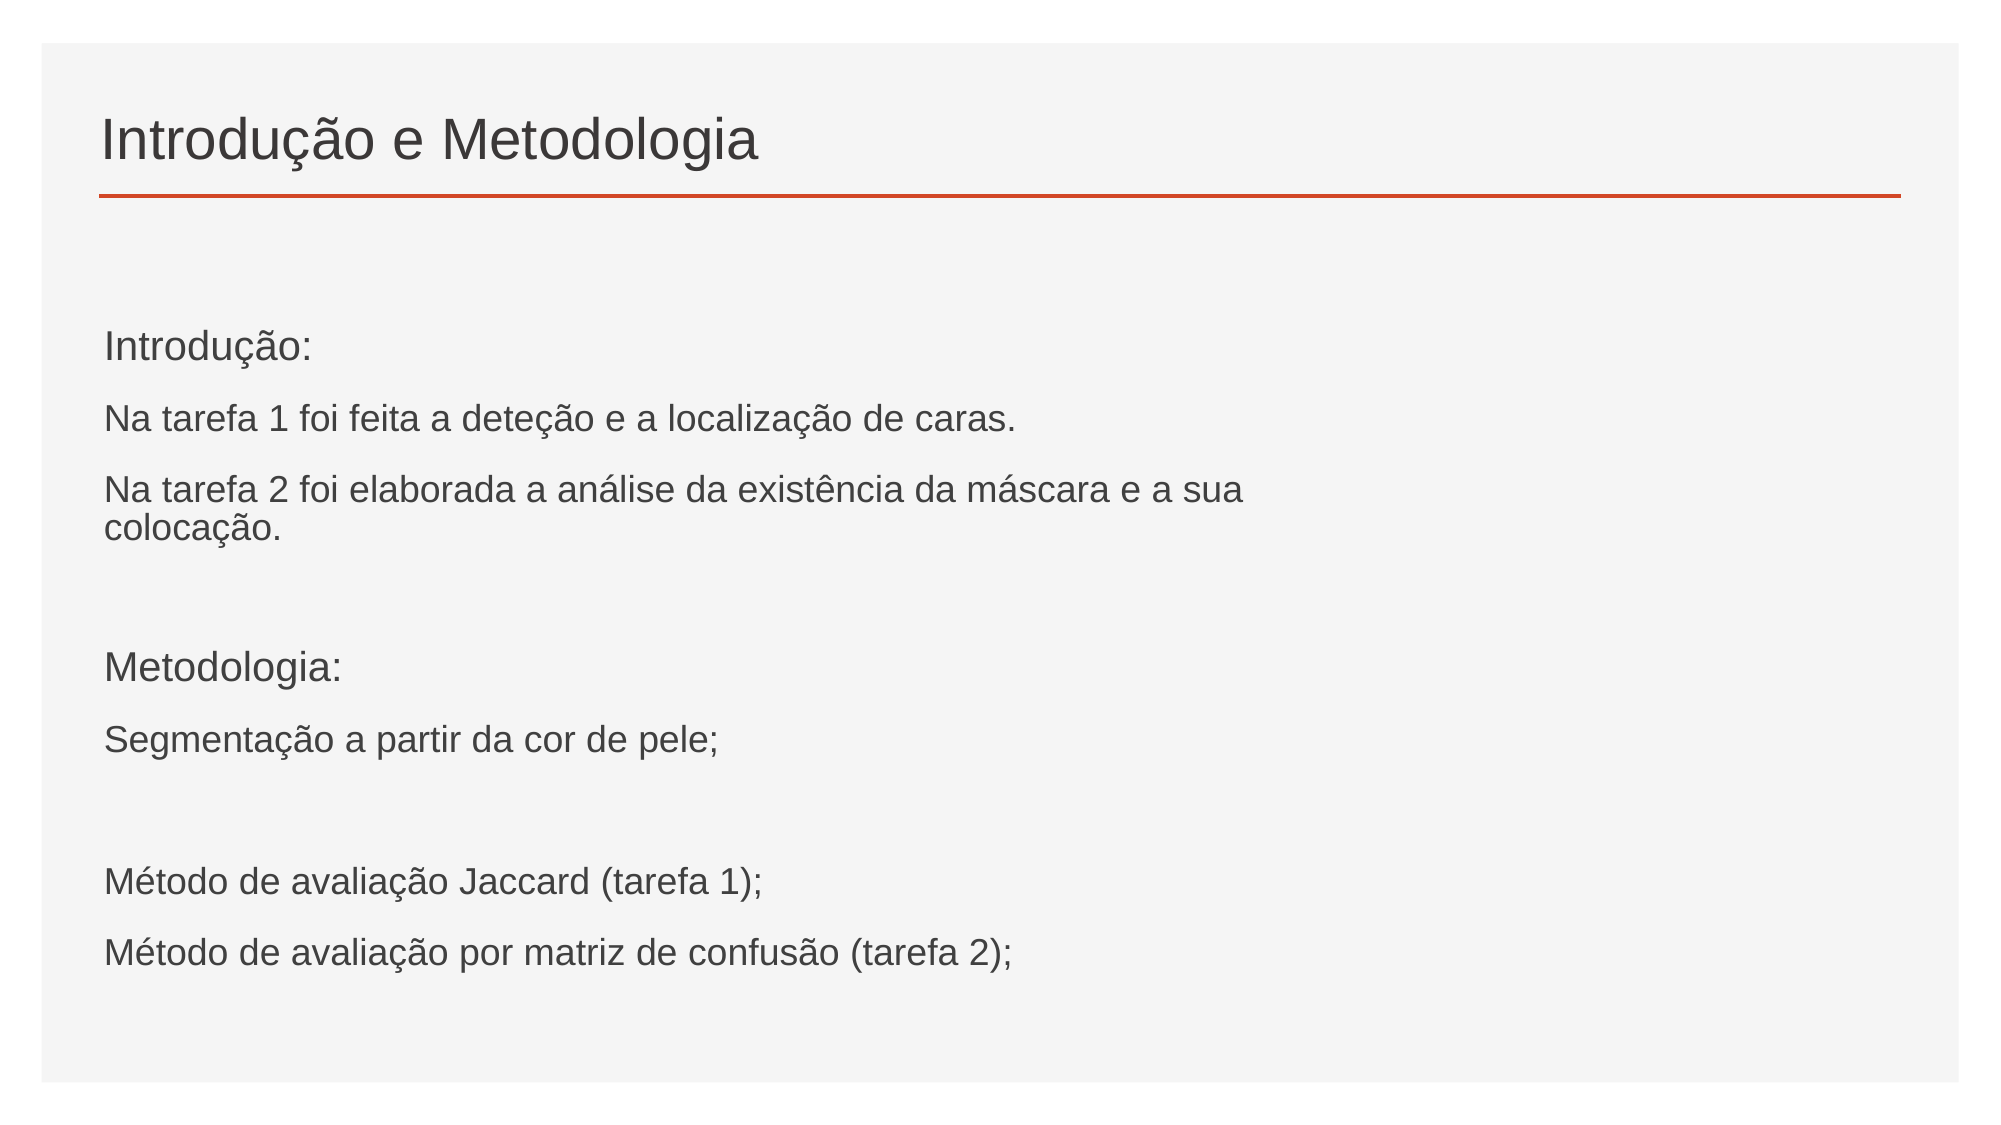

# Introdução e Metodologia
Introdução:
Na tarefa 1 foi feita a deteção e a localização de caras.
Na tarefa 2 foi elaborada a análise da existência da máscara e a sua colocação.

Metodologia:
Segmentação a partir da cor de pele;

Método de avaliação Jaccard (tarefa 1);
Método de avaliação por matriz de confusão (tarefa 2);